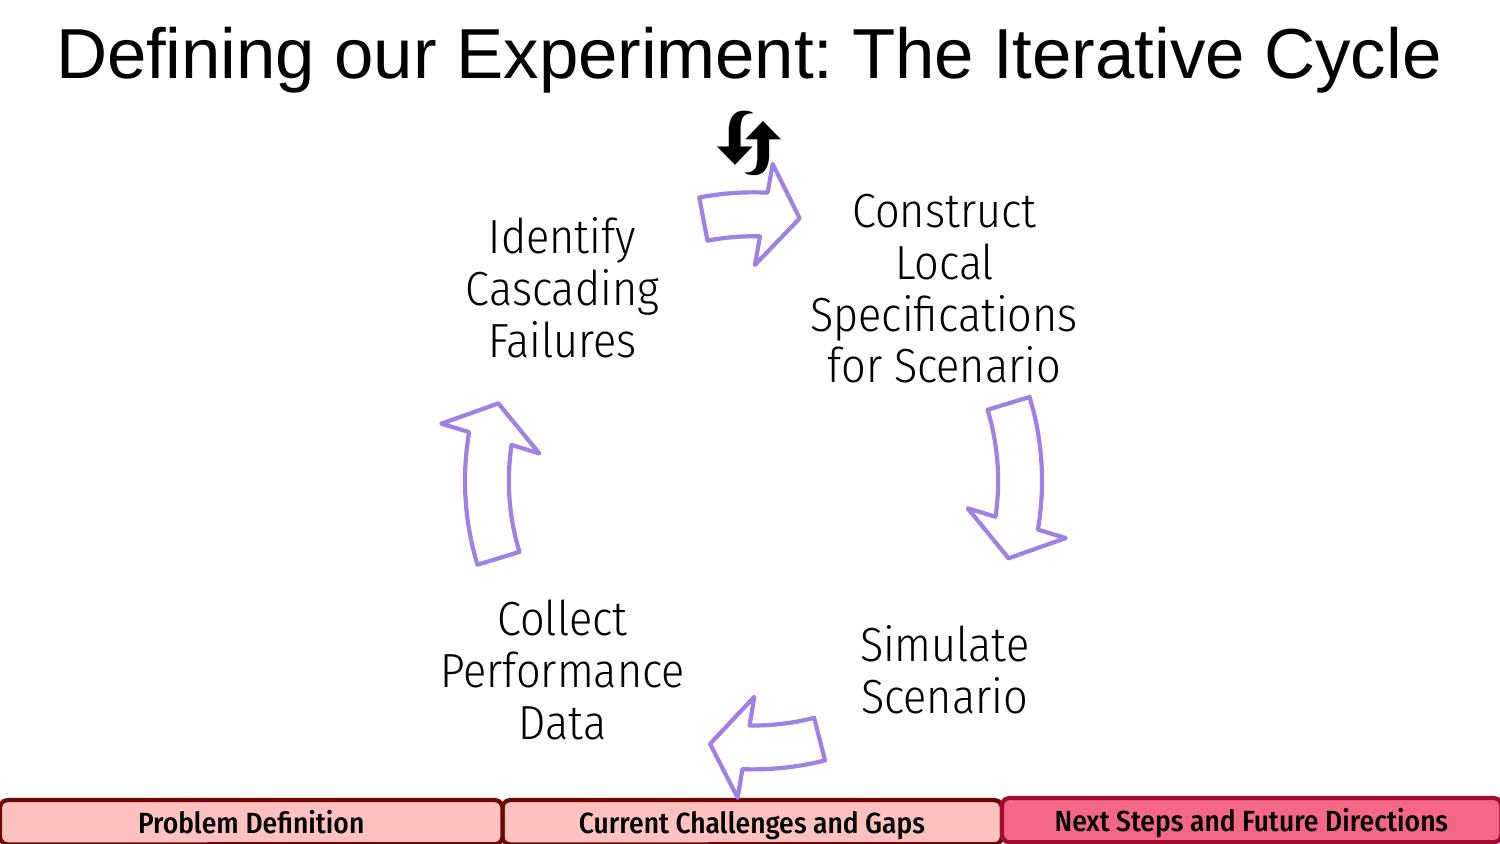

# Defining our Experiment: The Iterative Cycle 🔄
Construct Local Specifications for Scenario
Simulate Scenario
Collect Performance Data
Identify Cascading Failures
Next Steps and Future Directions
Problem Definition
Current Challenges and Gaps